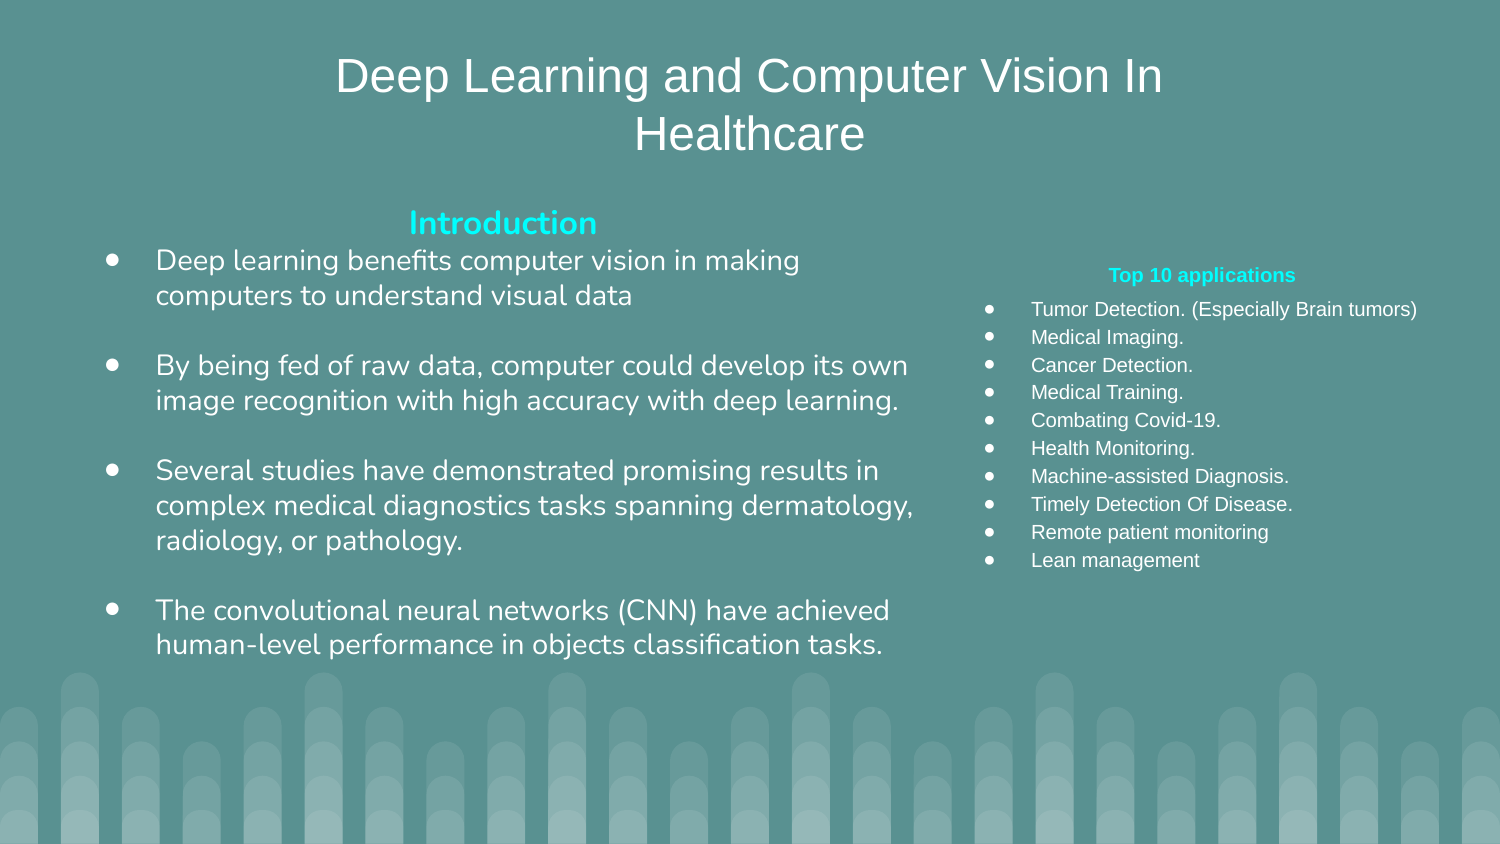

# Deep Learning and Computer Vision In Healthcare
Introduction
Deep learning benefits computer vision in making computers to understand visual data

By being fed of raw data, computer could develop its own image recognition with high accuracy with deep learning.

Several studies have demonstrated promising results in complex medical diagnostics tasks spanning dermatology, radiology, or pathology.

The convolutional neural networks (CNN) have achieved human-level performance in objects classification tasks.
Top 10 applications
Tumor Detection. (Especially Brain tumors)
Medical Imaging.
Cancer Detection.
Medical Training.
Combating Covid-19.
Health Monitoring.
Machine-assisted Diagnosis.
Timely Detection Of Disease.
Remote patient monitoring
Lean management